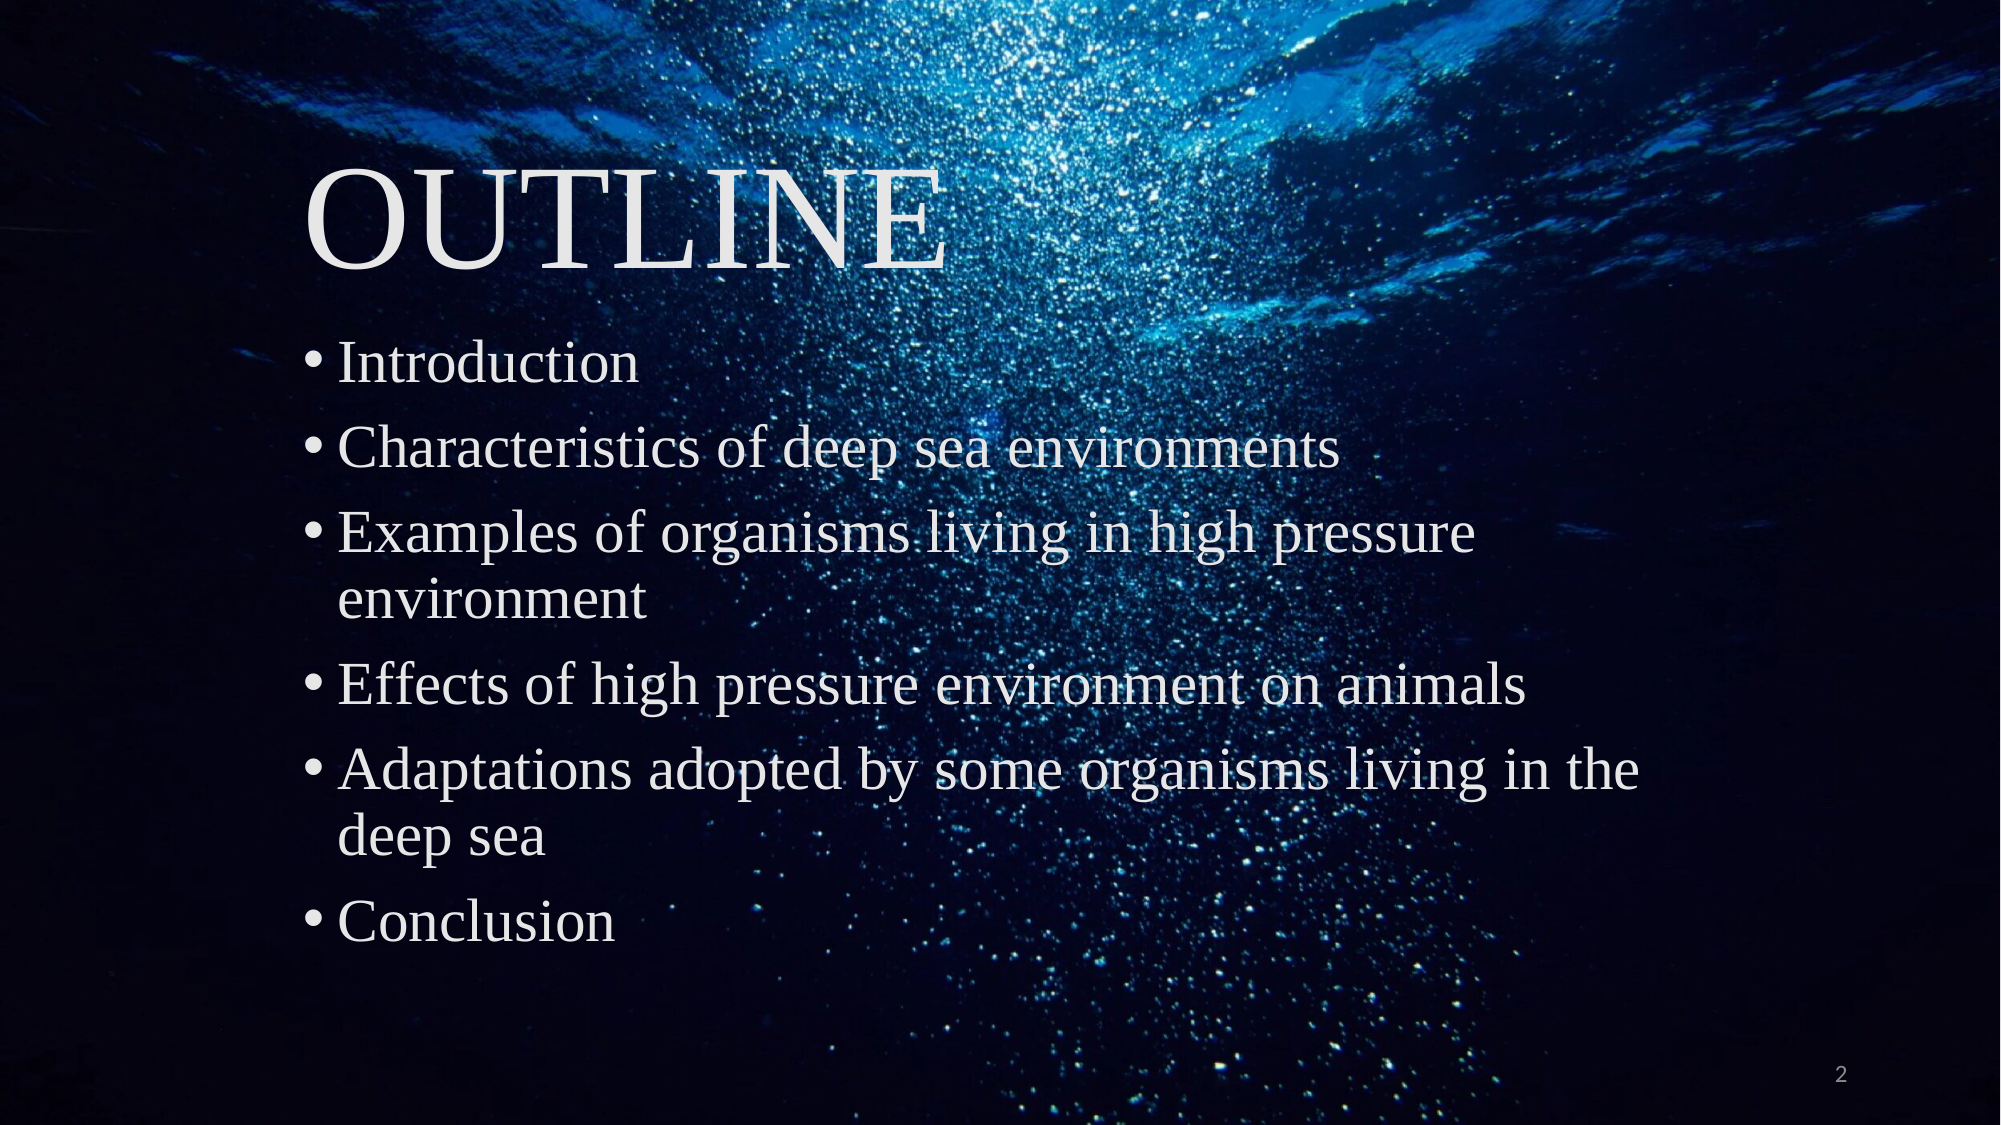

# OUTLINE
Introduction
Characteristics of deep sea environments
Examples of organisms living in high pressure environment
Effects of high pressure environment on animals
Adaptations adopted by some organisms living in the deep sea
Conclusion

2